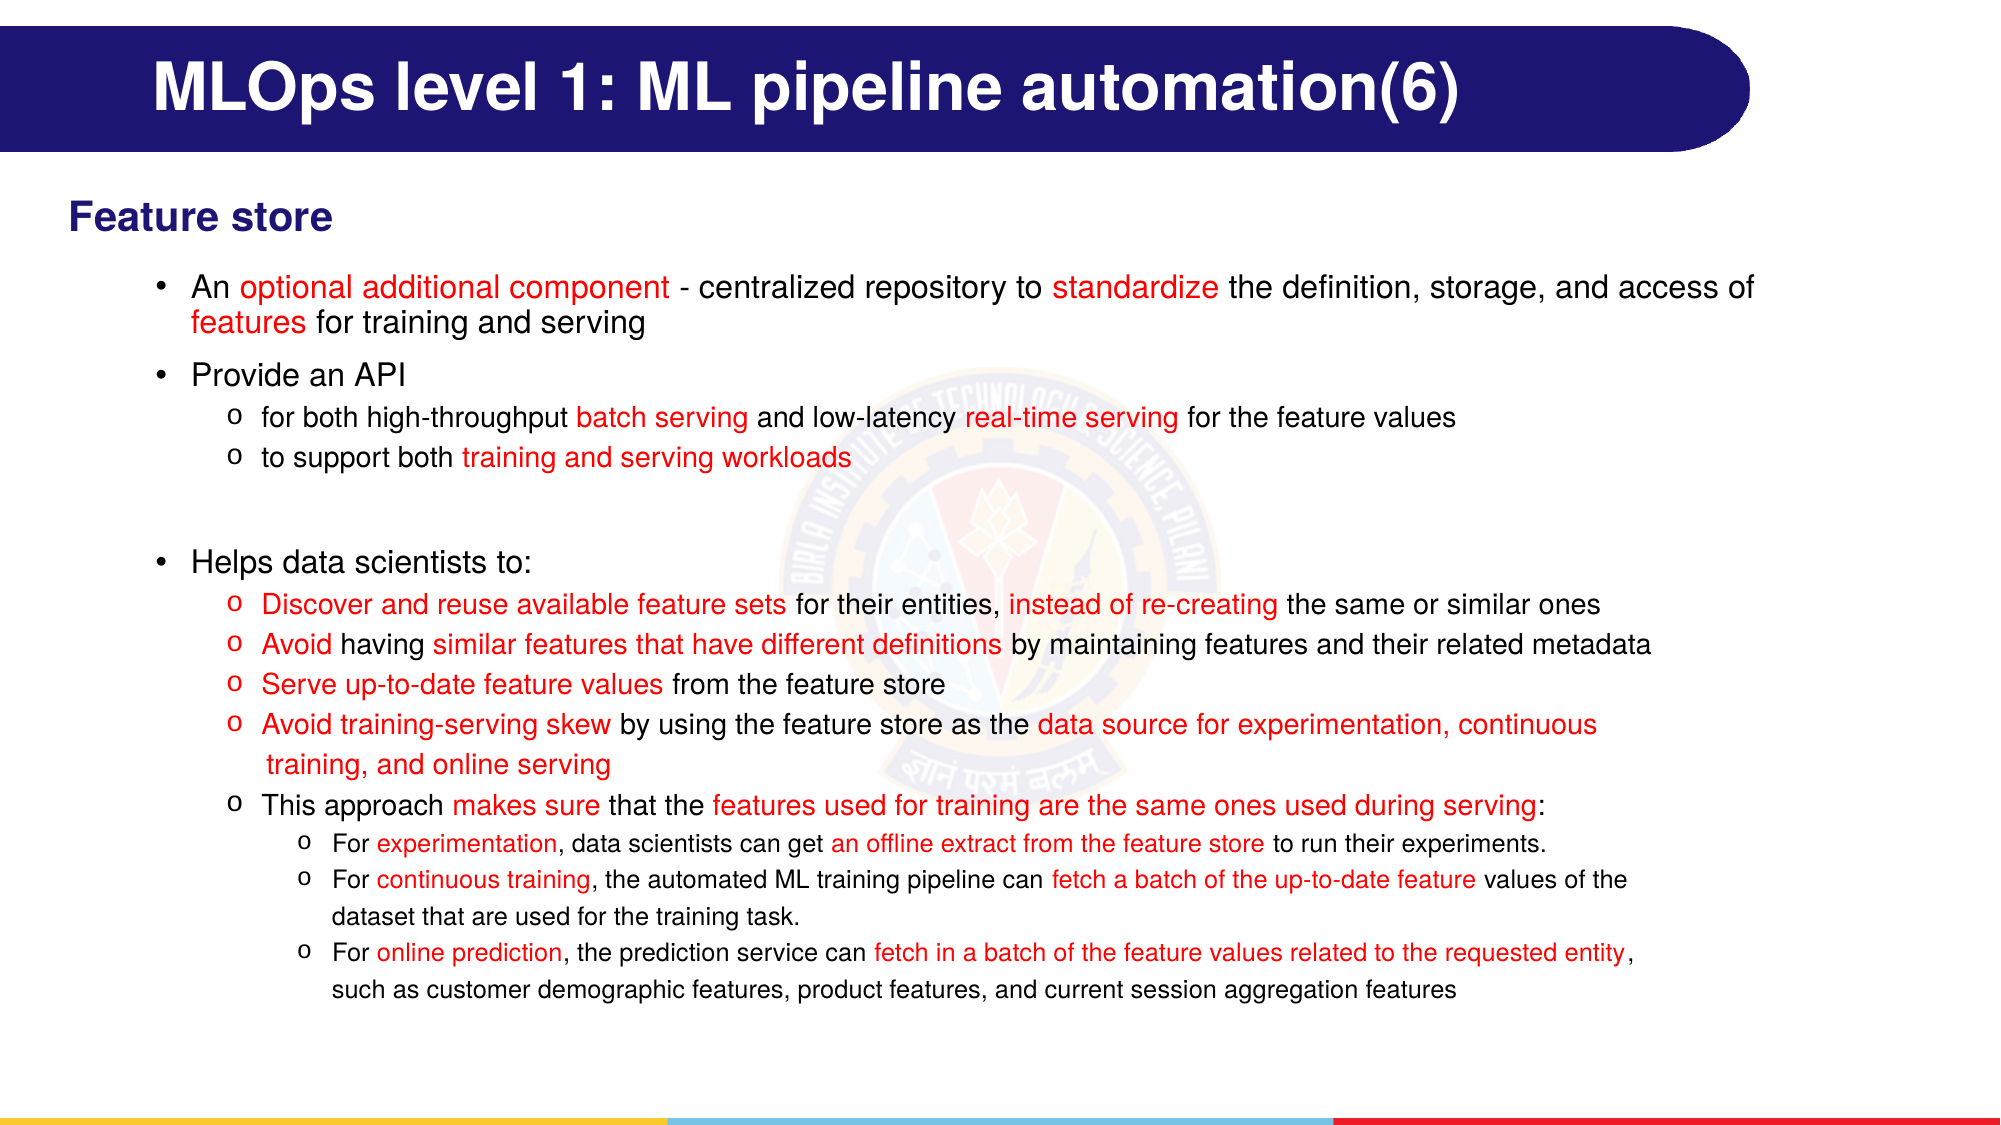

# MLOps level 1: ML pipeline automation(6)
Feature store
An optional additional component - centralized repository to standardize the definition, storage, and access of features for training and serving
Provide an API
for both high-throughput batch serving and low-latency real-time serving for the feature values
to support both training and serving workloads

Helps data scientists to:
Discover and reuse available feature sets for their entities, instead of re-creating the same or similar ones
Avoid having similar features that have different definitions by maintaining features and their related metadata
Serve up-to-date feature values from the feature store
Avoid training-serving skew by using the feature store as the data source for experimentation, continuous
     training, and online serving
This approach makes sure that the features used for training are the same ones used during serving:
For experimentation, data scientists can get an offline extract from the feature store to run their experiments.
For continuous training, the automated ML training pipeline can fetch a batch of the up-to-date feature values of the
     dataset that are used for the training task.
For online prediction, the prediction service can fetch in a batch of the feature values related to the requested entity,
     such as customer demographic features, product features, and current session aggregation features